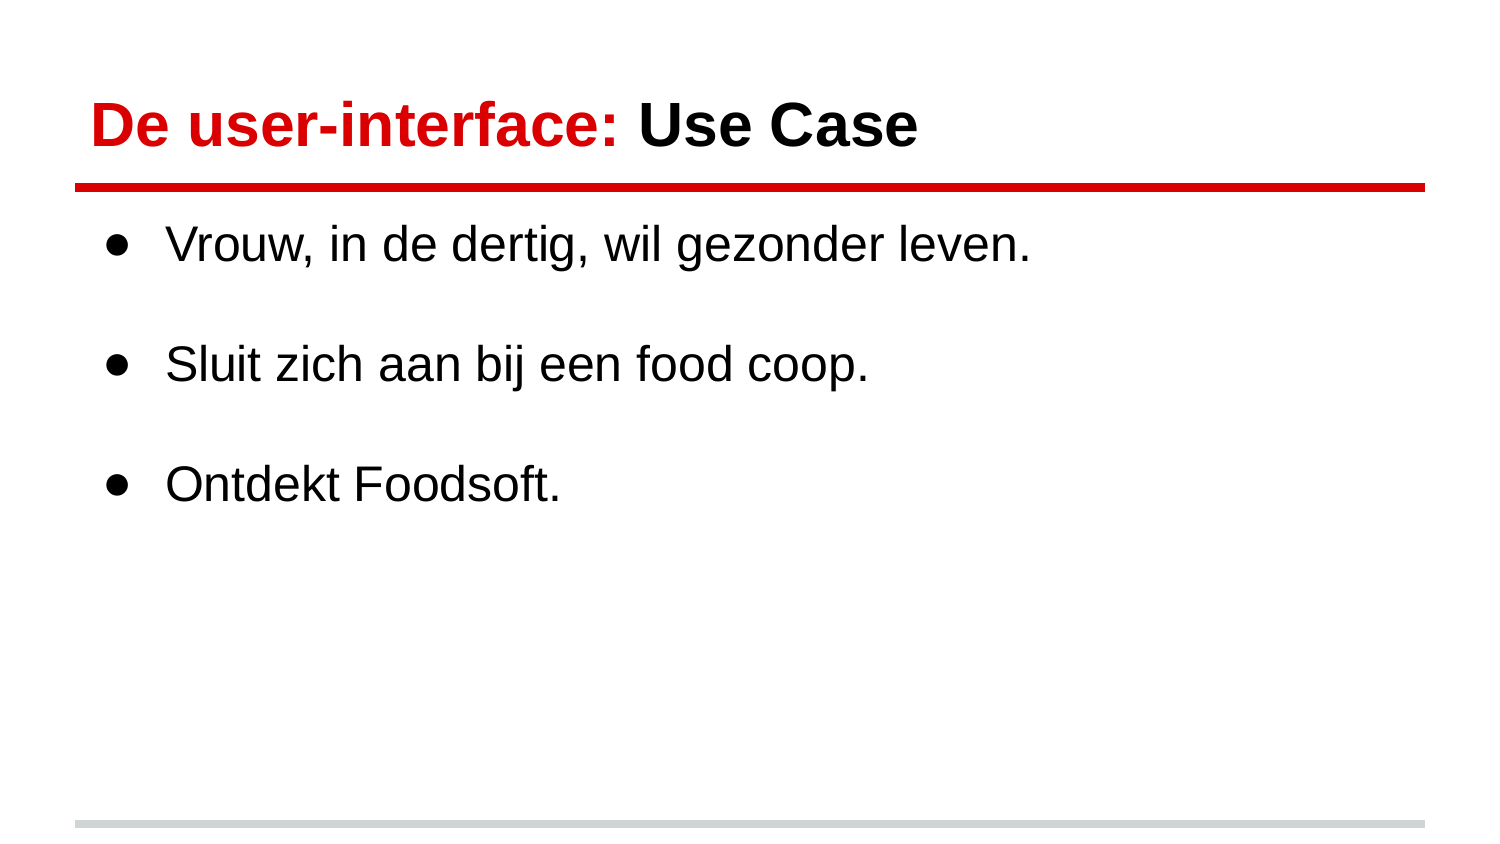

# De user-interface: Use Case
Vrouw, in de dertig, wil gezonder leven.

Sluit zich aan bij een food coop.

Ontdekt Foodsoft.